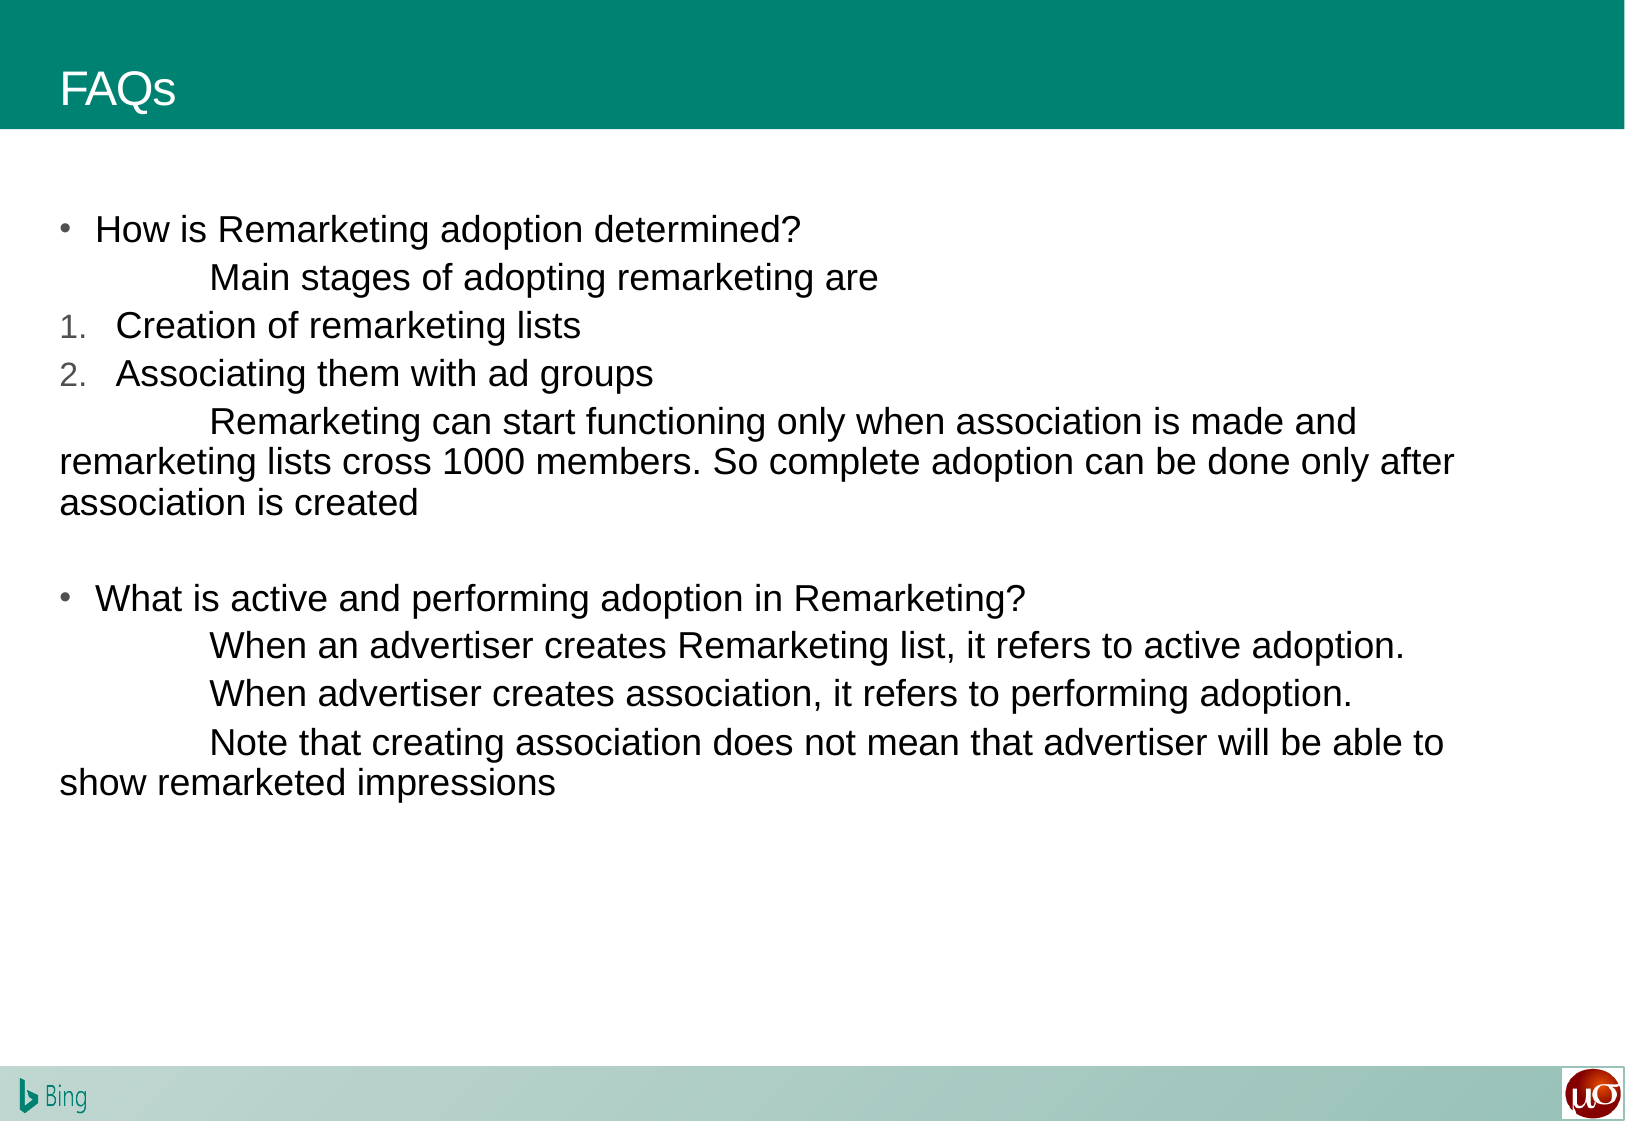

# FAQs
How is Remarketing adoption determined?
	Main stages of adopting remarketing are
Creation of remarketing lists
Associating them with ad groups
	Remarketing can start functioning only when association is made and remarketing lists cross 1000 members. So complete adoption can be done only after association is created

What is active and performing adoption in Remarketing?
	When an advertiser creates Remarketing list, it refers to active adoption.
	When advertiser creates association, it refers to performing adoption.
	Note that creating association does not mean that advertiser will be able to show remarketed impressions